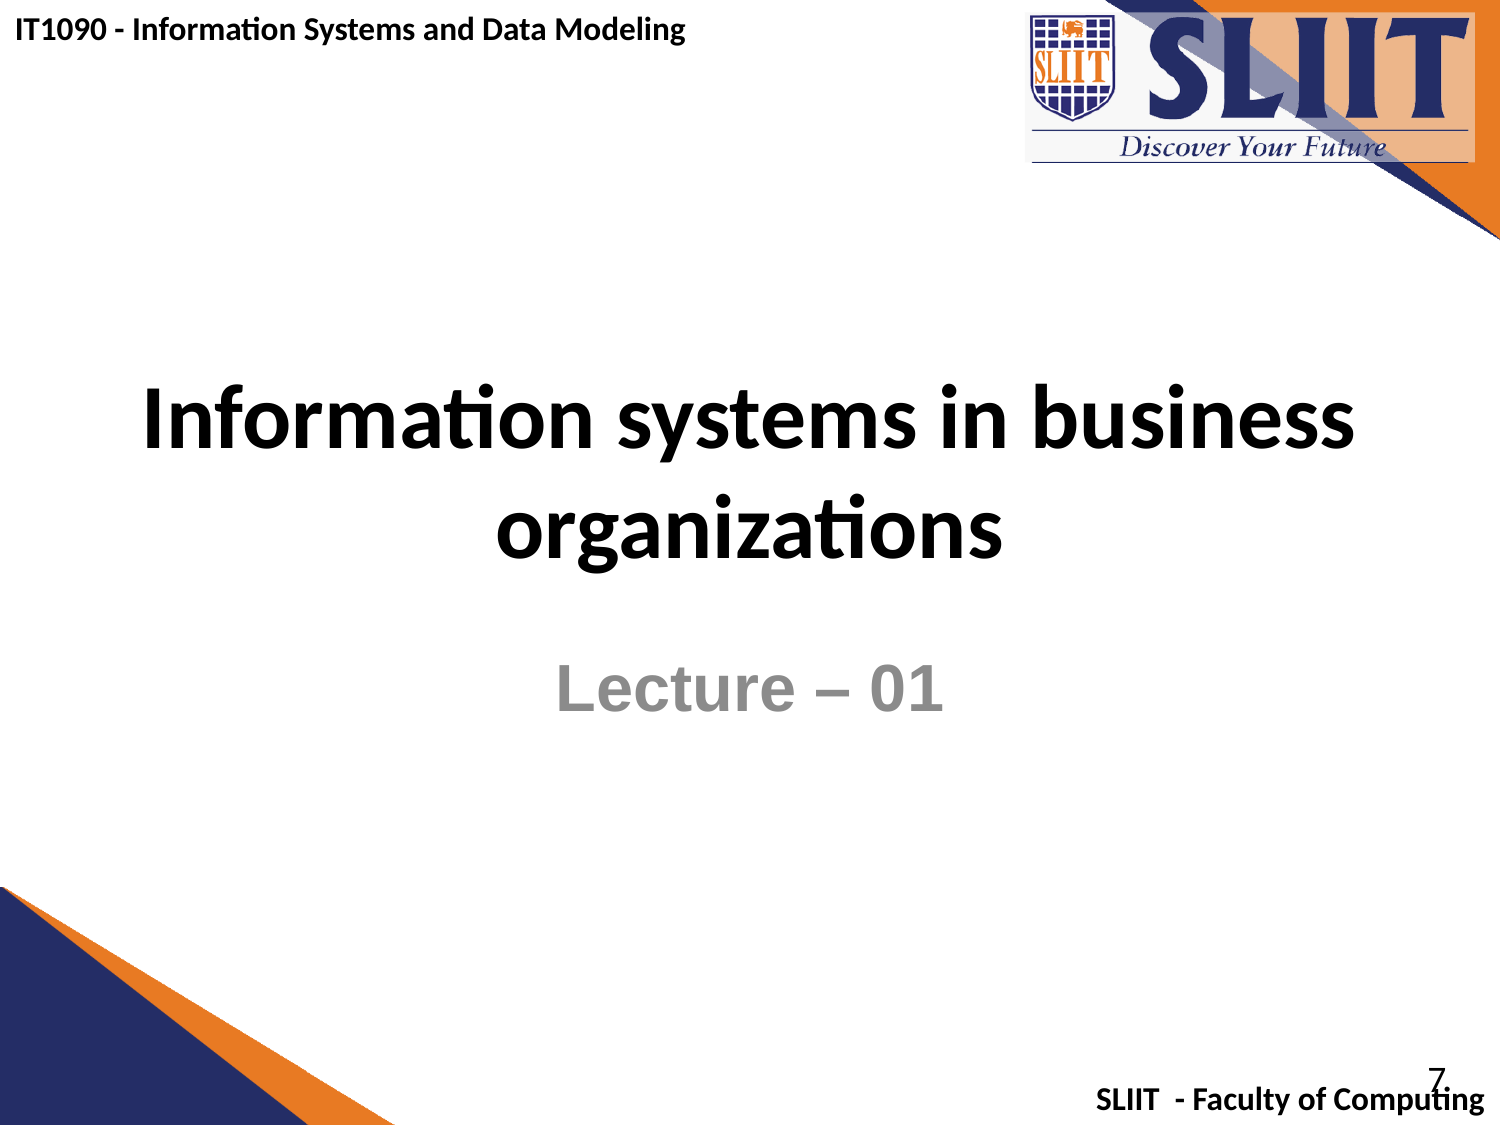

# Information systems in business organizations
Lecture – 01
7